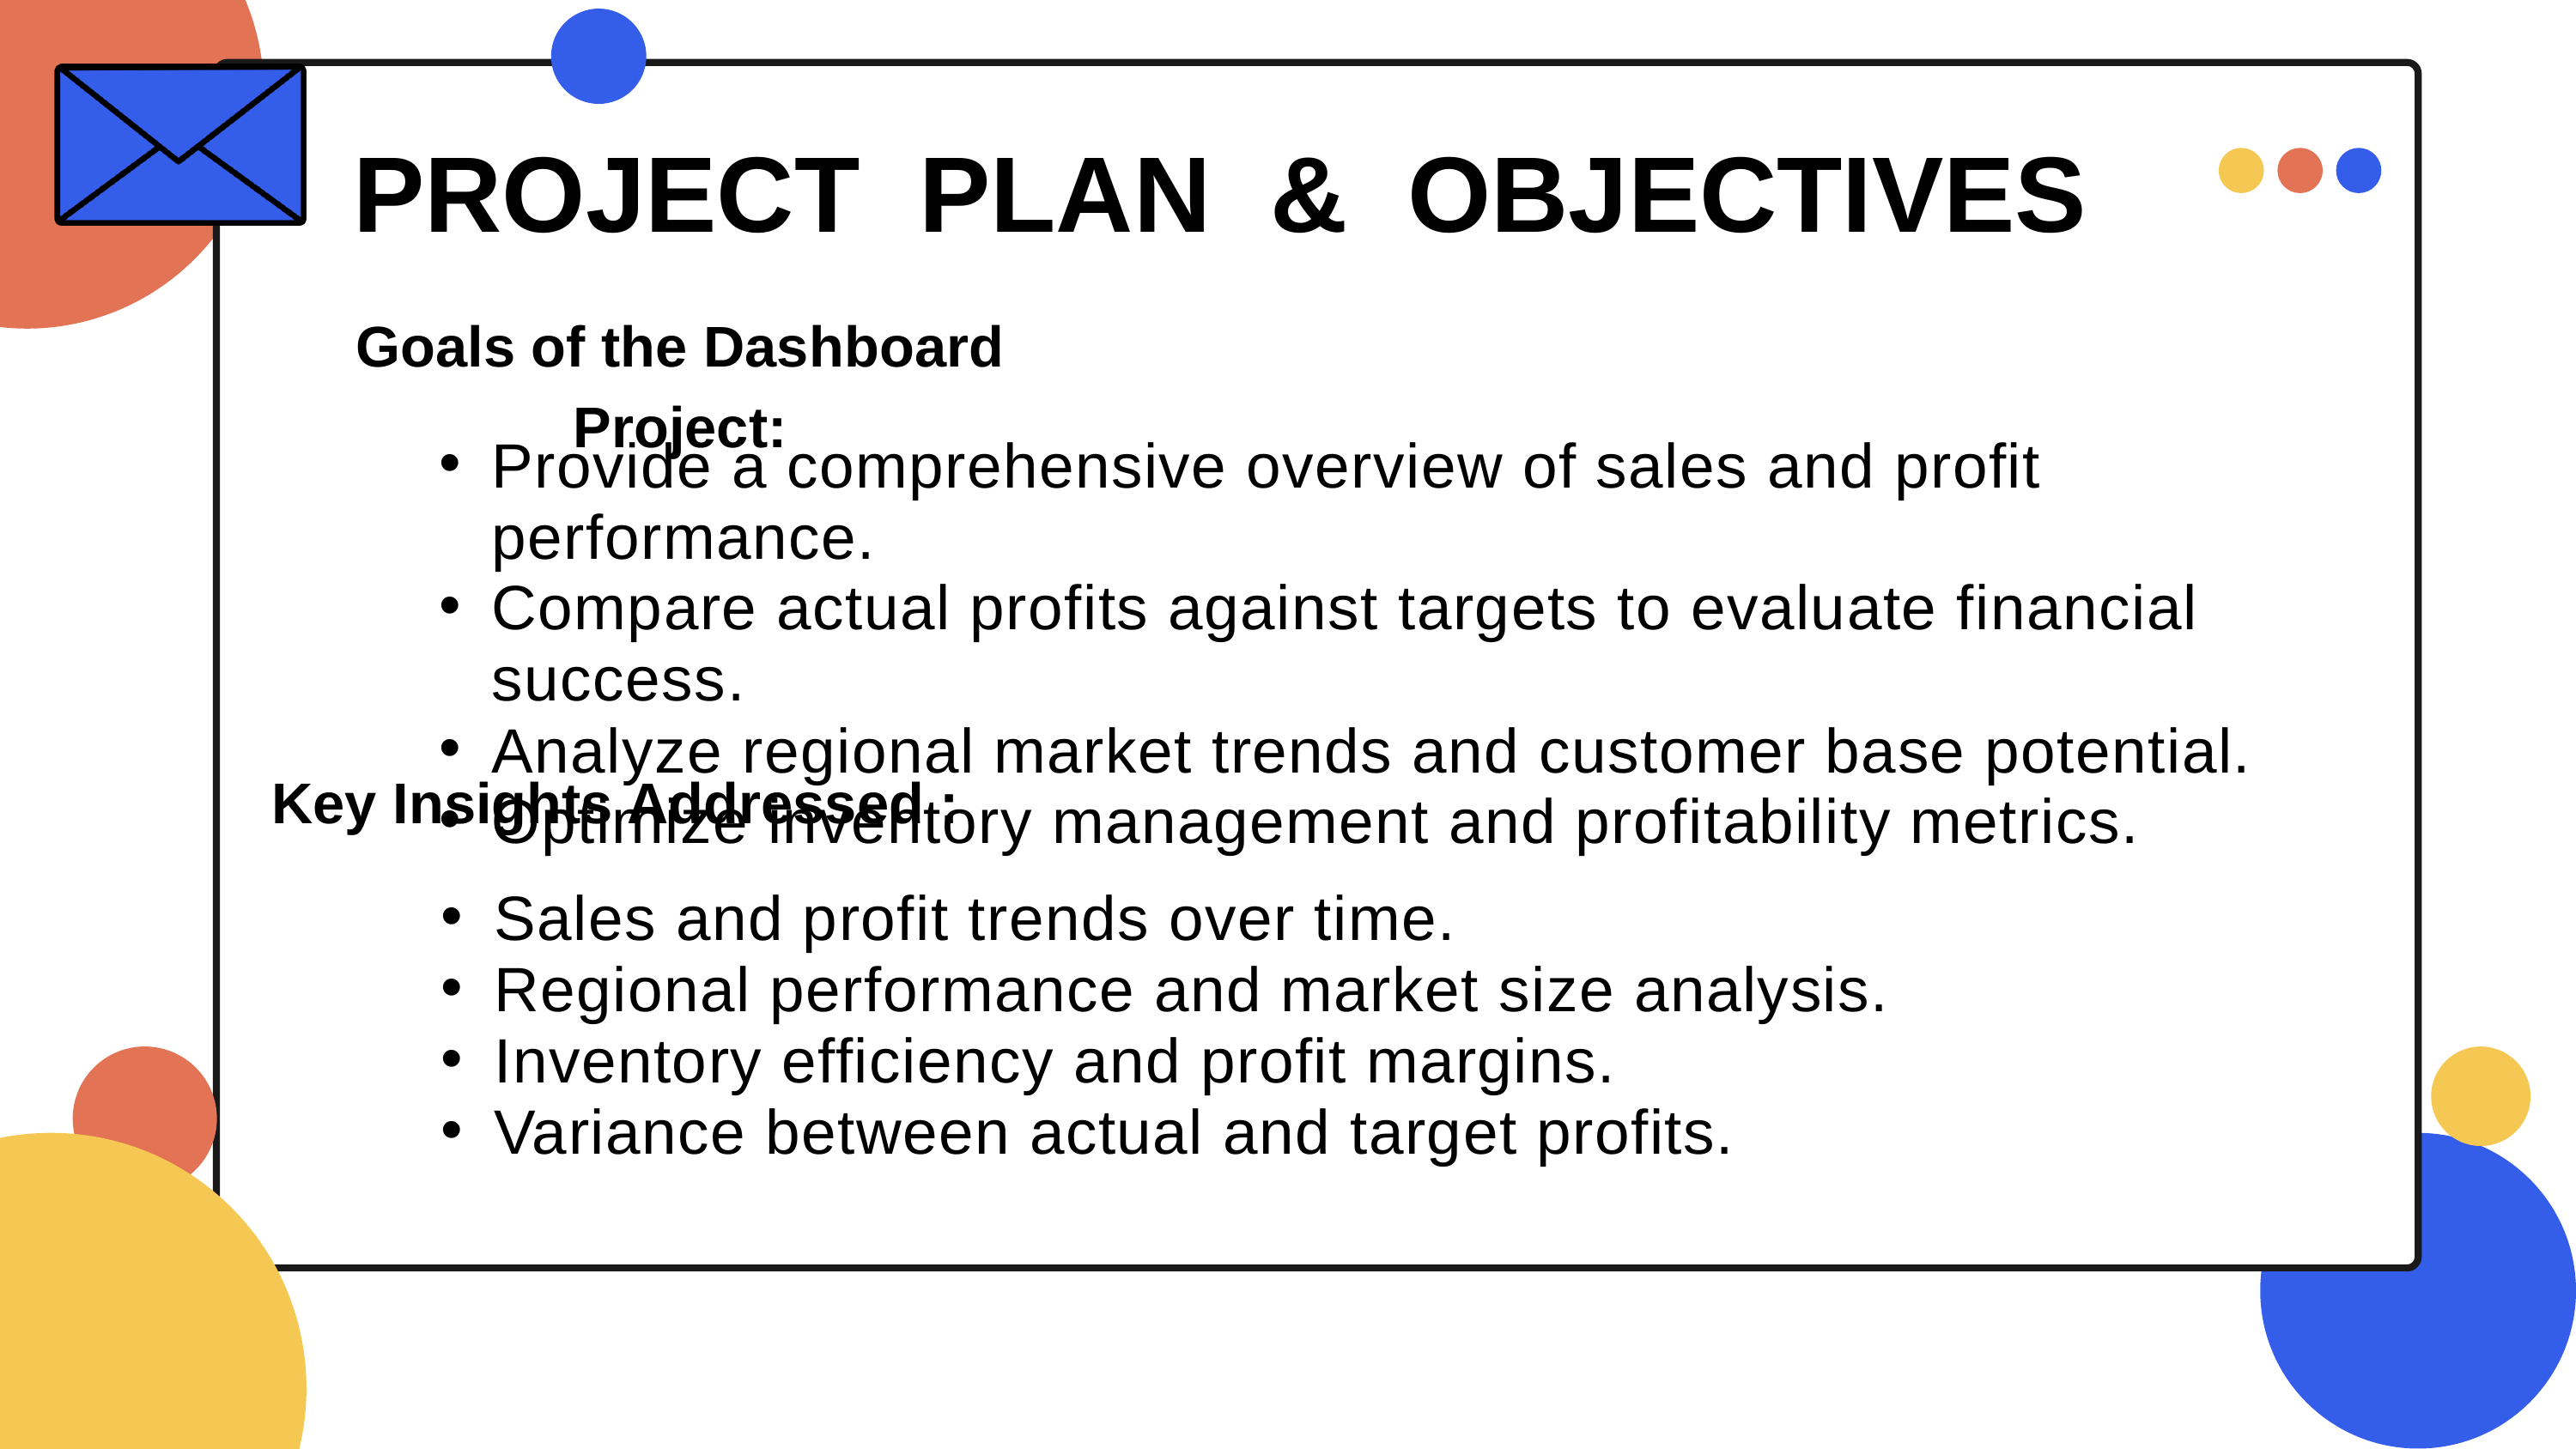

PROJECT  PLAN  &  OBJECTIVES

Goals of the Dashboard Project:
Provide a comprehensive overview of sales and profit performance.
Compare actual profits against targets to evaluate financial success.
Analyze regional market trends and customer base potential.
Optimize inventory management and profitability metrics.
Key Insights Addressed :
Sales and profit trends over time.
Regional performance and market size analysis.
Inventory efficiency and profit margins.
Variance between actual and target profits.